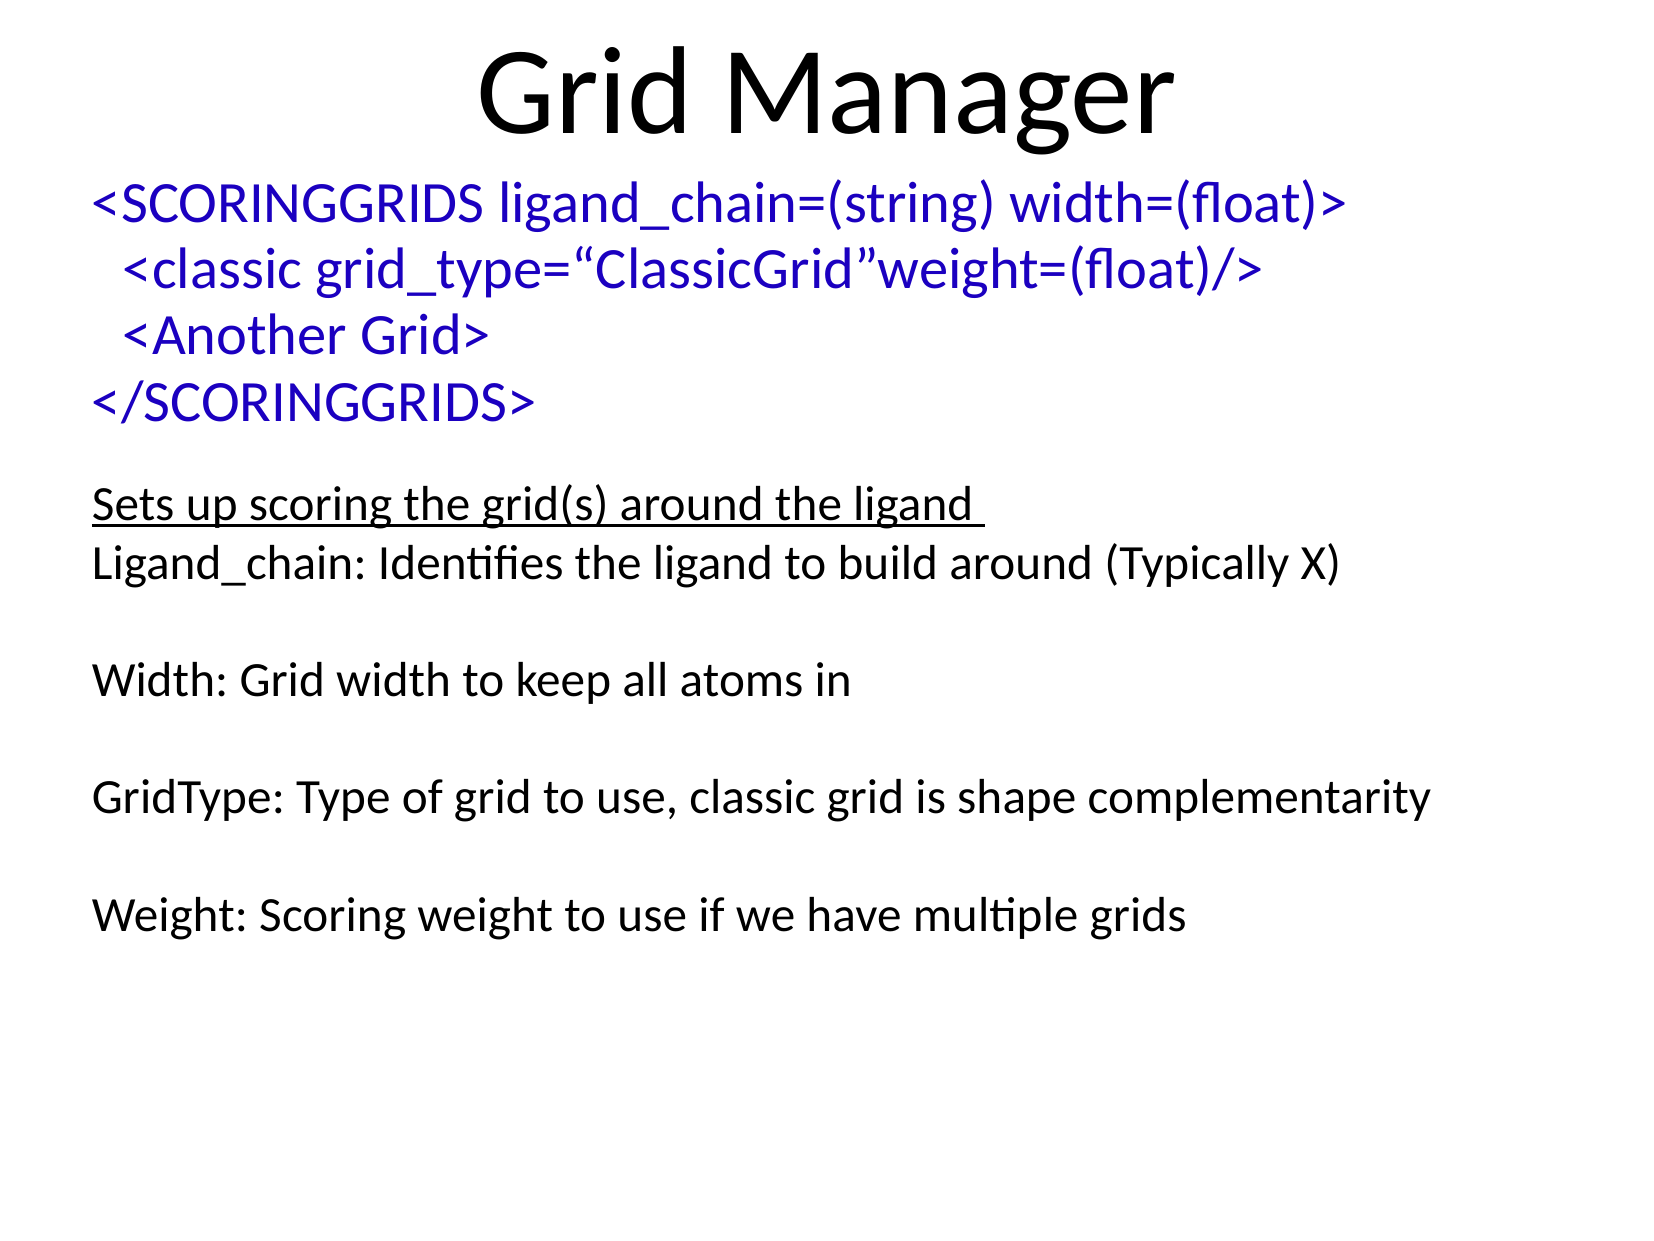

# Grid Manager
<SCORINGGRIDS ligand_chain=(string) width=(float)>
	<classic grid_type=“ClassicGrid”weight=(float)/>
	<Another Grid>
</SCORINGGRIDS>

Sets up scoring the grid(s) around the ligand
Ligand_chain: Identifies the ligand to build around (Typically X)

Width: Grid width to keep all atoms in

GridType: Type of grid to use, classic grid is shape complementarity

Weight: Scoring weight to use if we have multiple grids